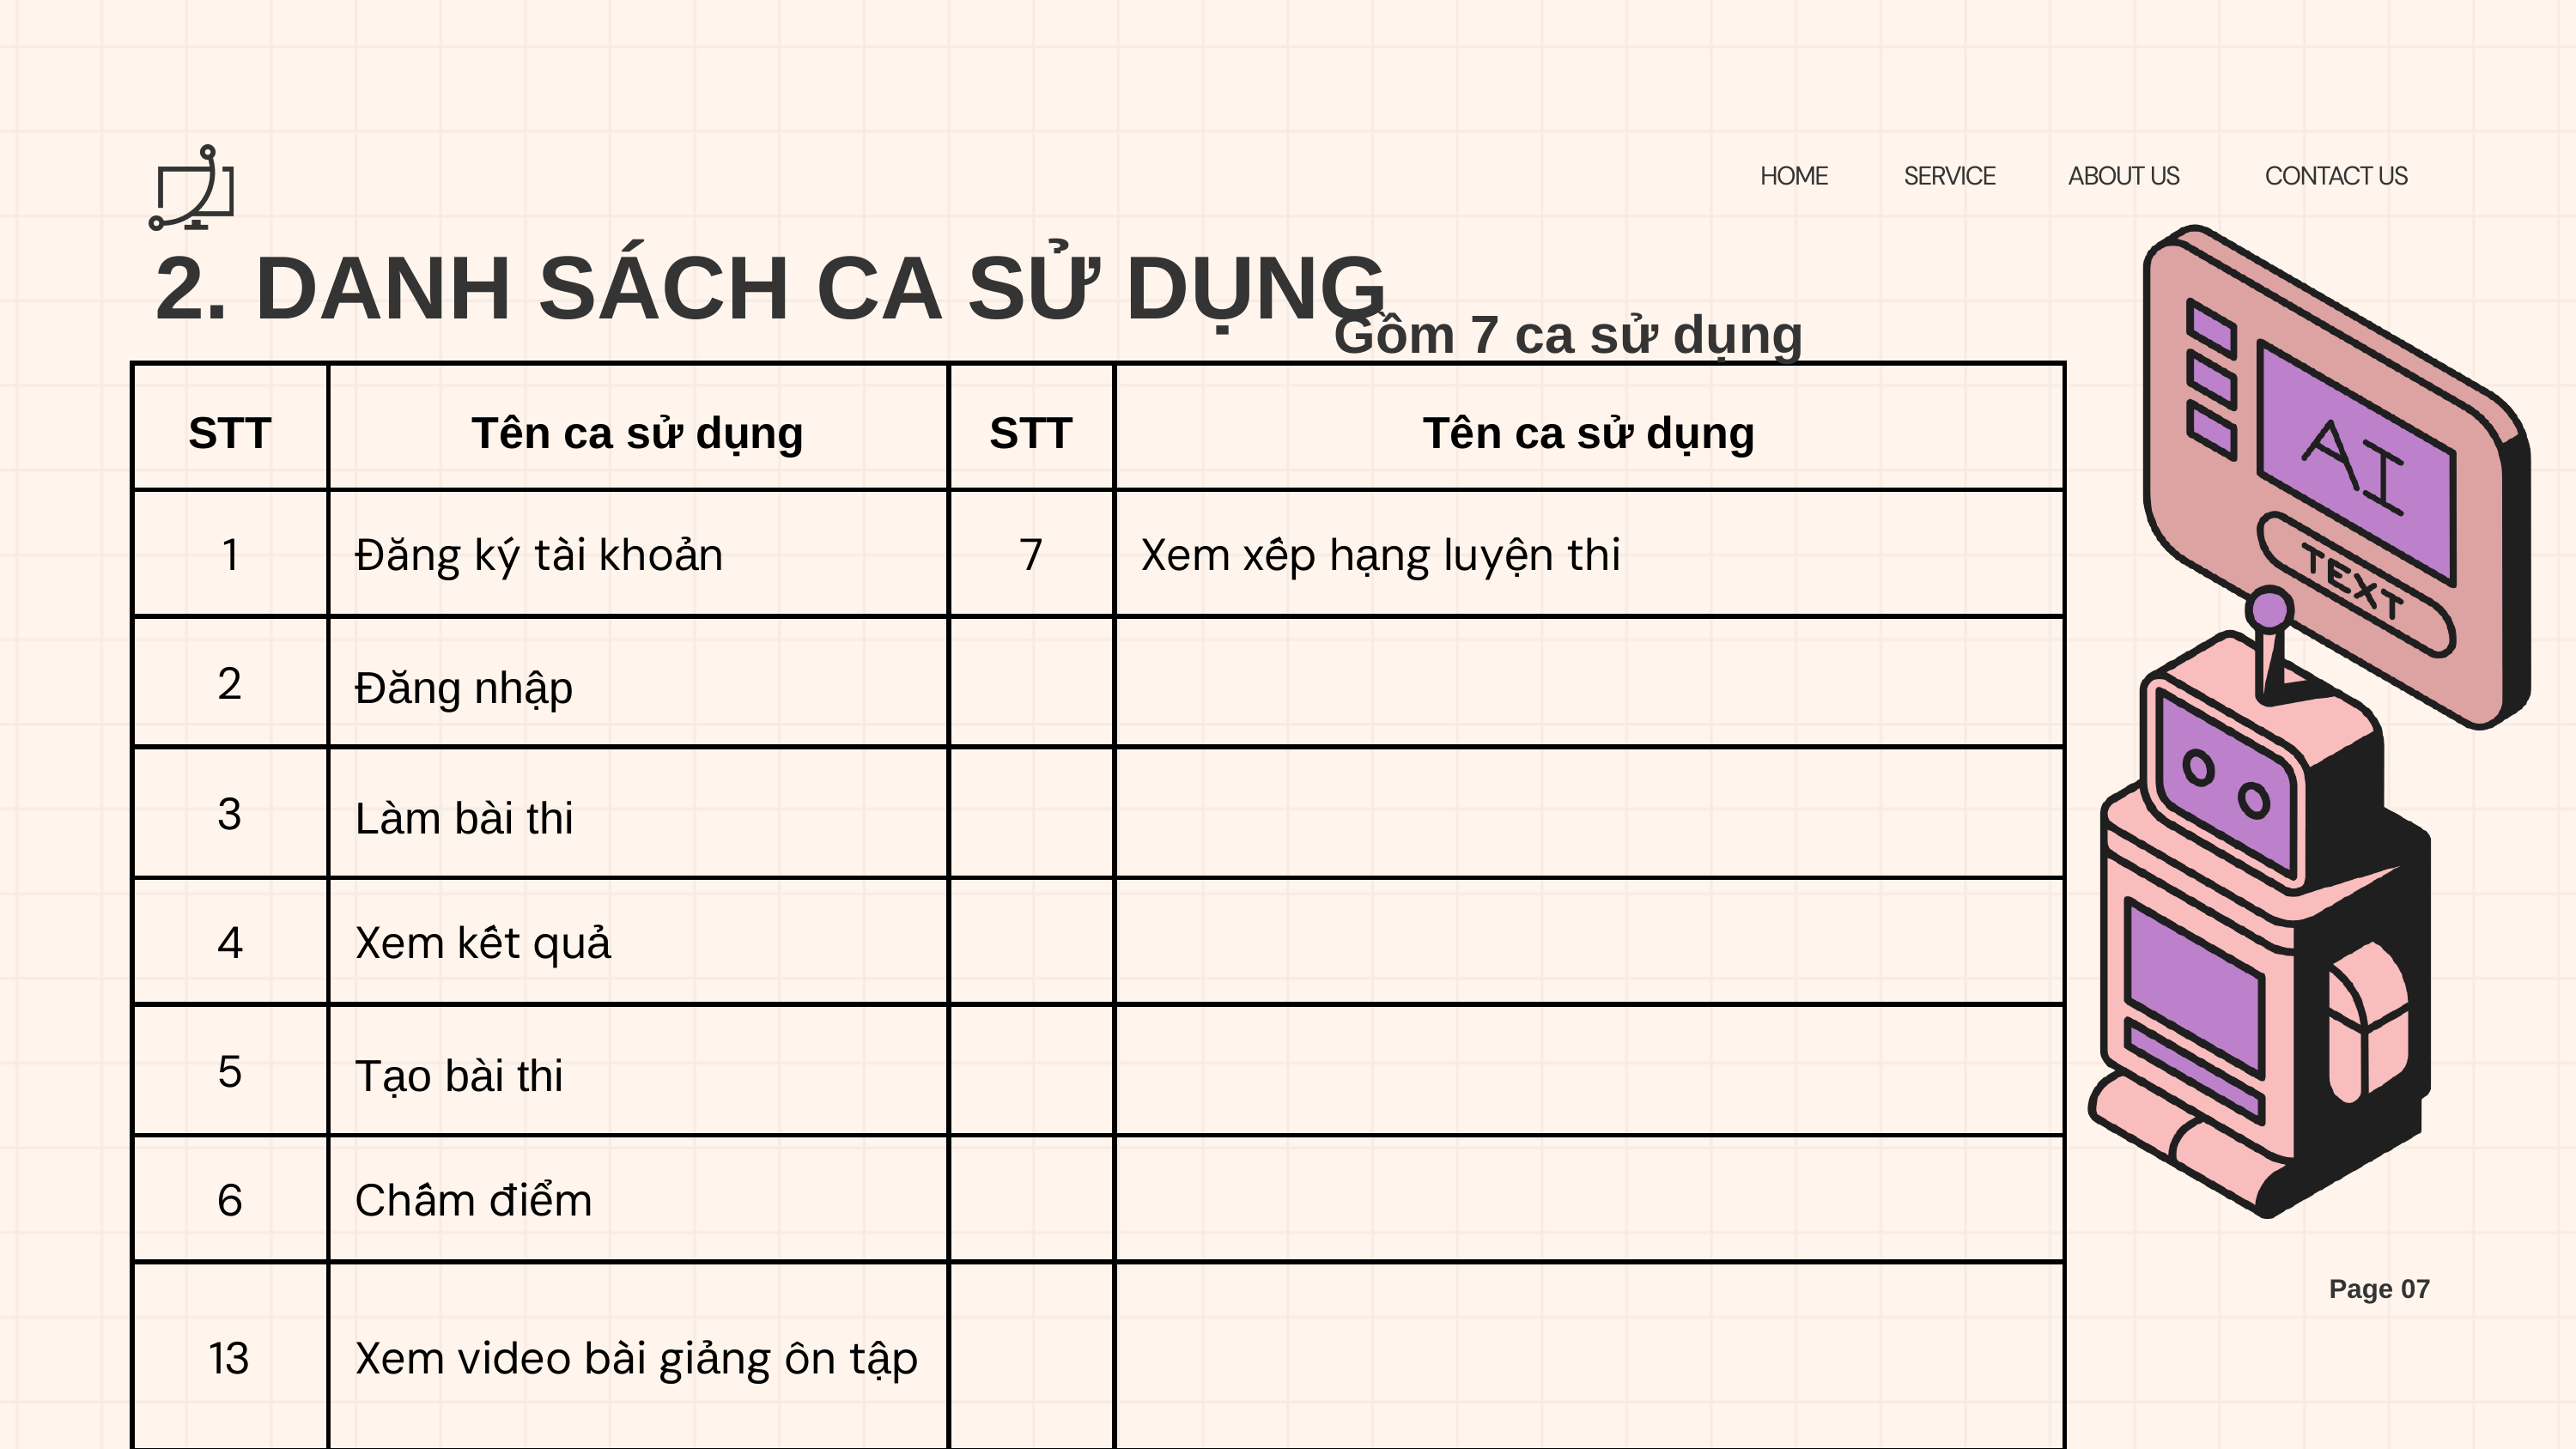

HOME
SERVICE
ABOUT US
CONTACT US
2. DANH SÁCH CA SỬ DỤNG

Gồm 7 ca sử dụng
| STT | Tên ca sử dụng | STT | Tên ca sử dụng |
| --- | --- | --- | --- |
| 1 | Đăng ký tài khoản | 7 | Xem xếp hạng luyện thi |
| 2 | Đăng nhập |  |  |
| 3 | Làm bài thi |  |  |
| 4 | Xem kết quả |  |  |
| 5 | Tạo bài thi |  |  |
| 6 | Chấm điểm |  |  |
| 13 | Xem video bài giảng ôn tập |  |  |

Page 07